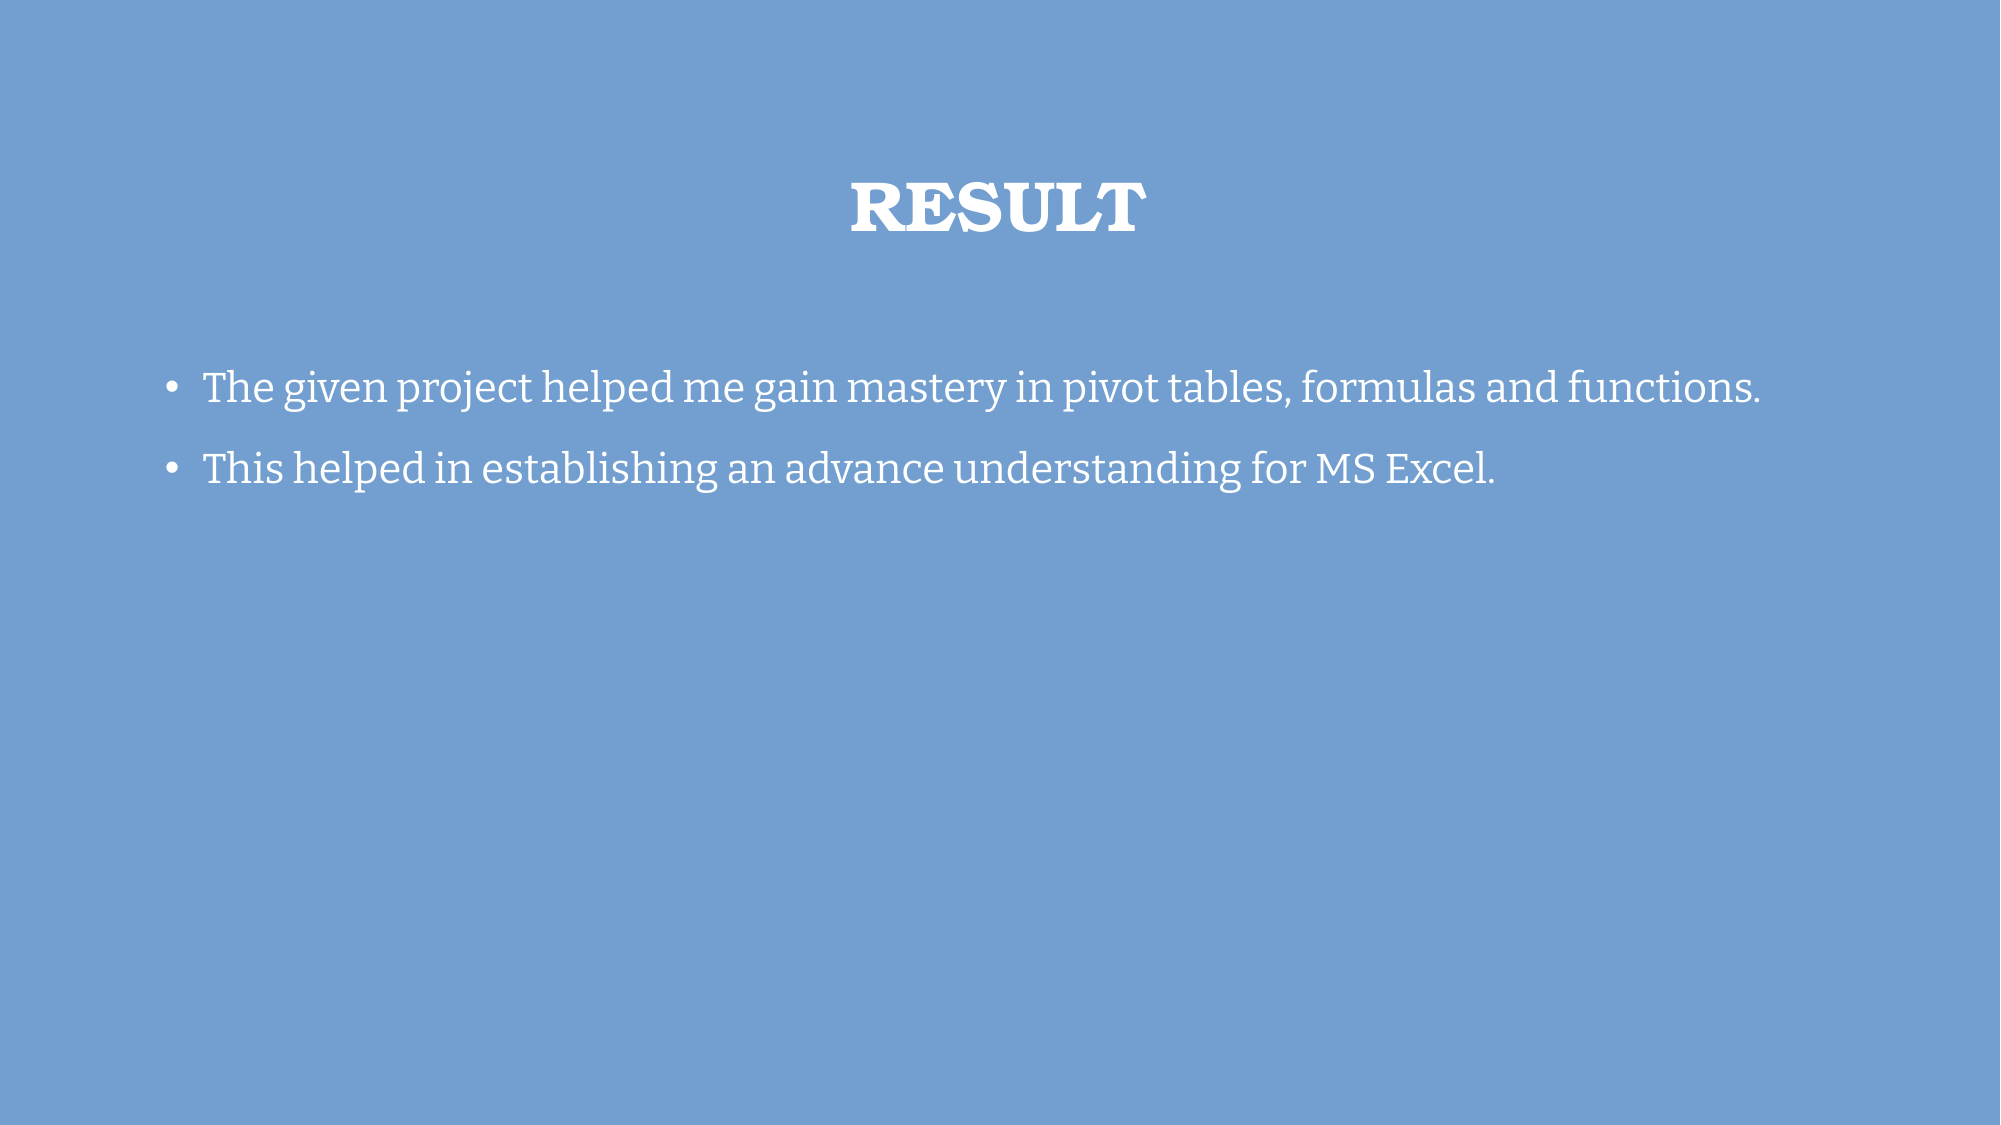

RESULT
The given project helped me gain mastery in pivot tables, formulas and functions.
This helped in establishing an advance understanding for MS Excel.